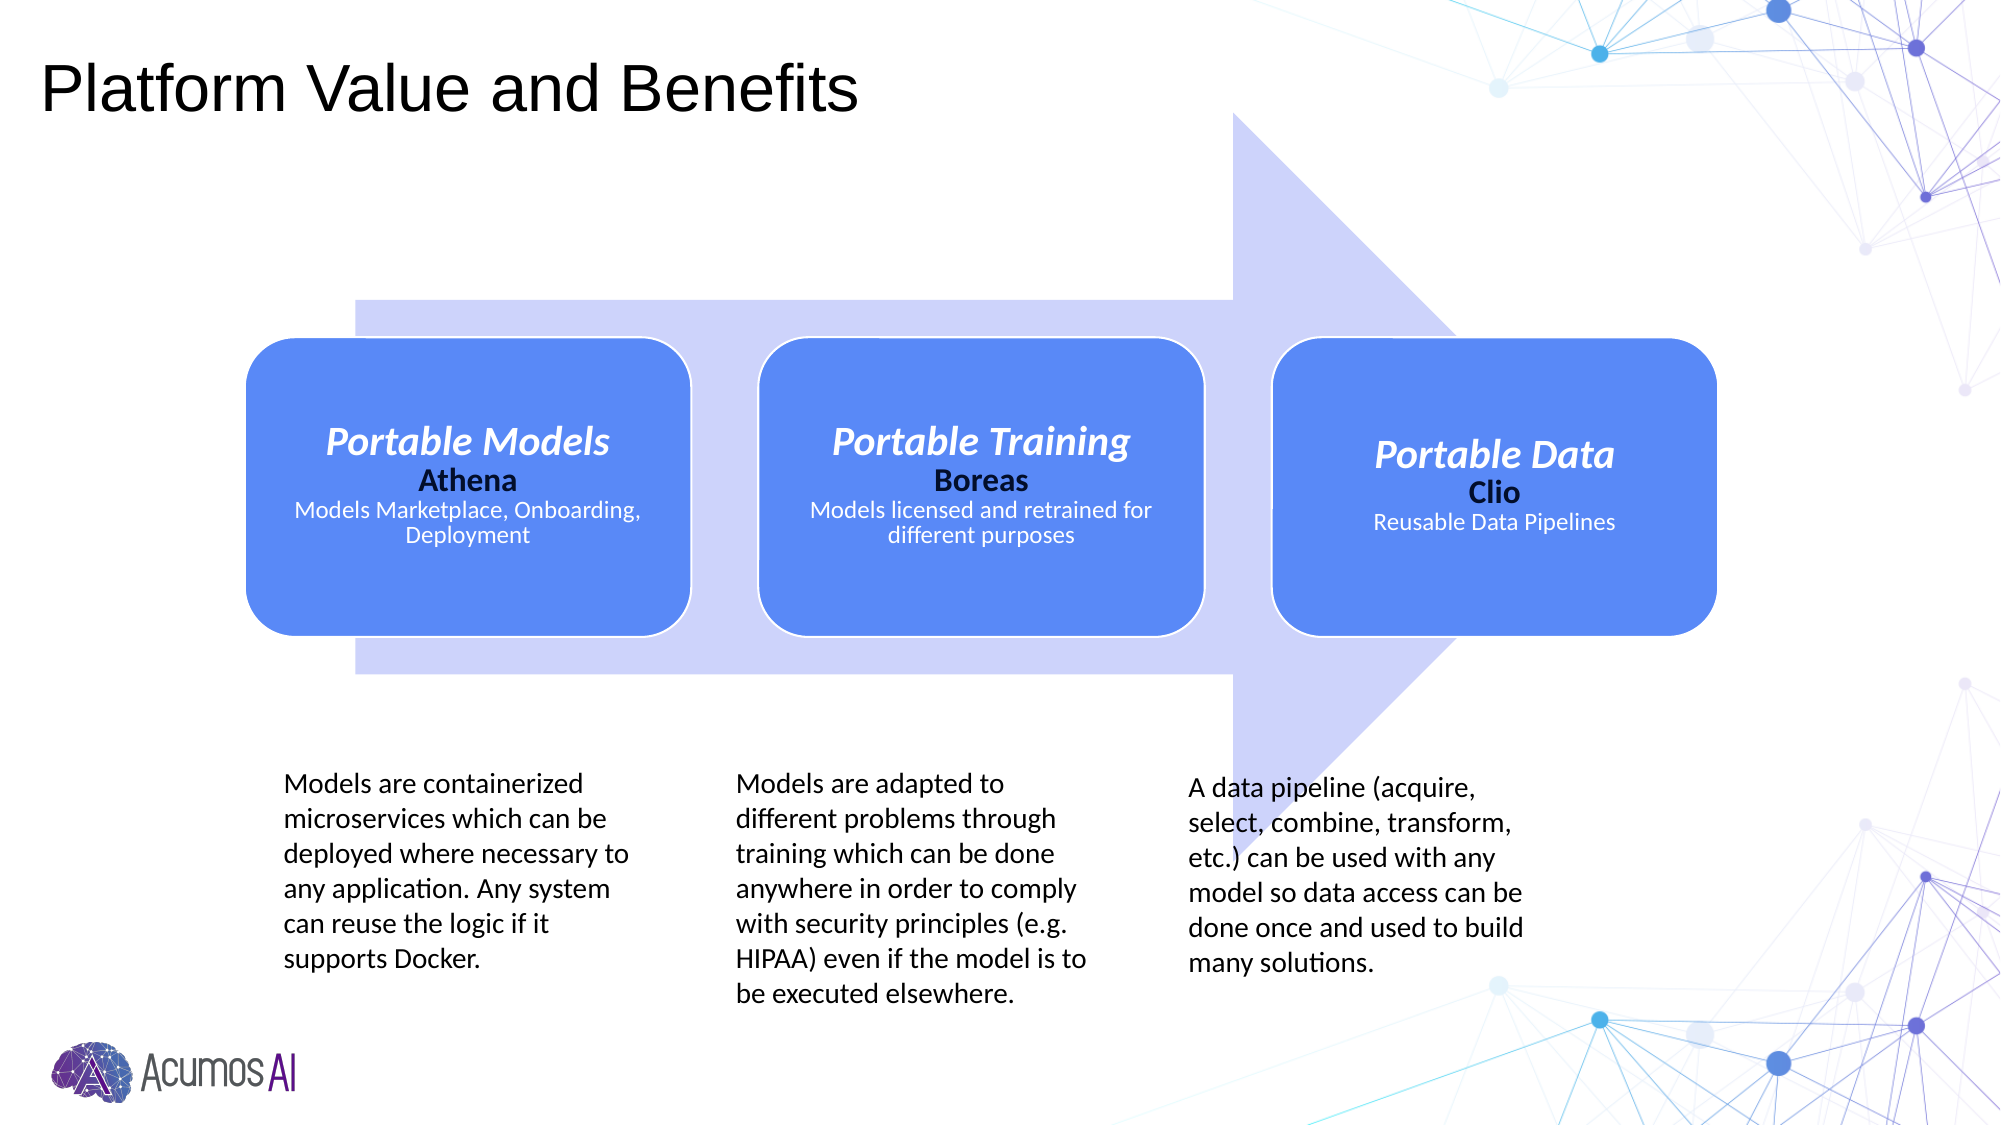

Platform Value and Benefits
Portable Models
Athena
Models Marketplace, Onboarding, Deployment
Portable Training
Boreas
Models licensed and retrained for different purposes
Portable Data
Clio
Reusable Data Pipelines
Models are adapted to different problems through training which can be done anywhere in order to comply with security principles (e.g. HIPAA) even if the model is to be executed elsewhere.
Models are containerized microservices which can be deployed where necessary to any application. Any system can reuse the logic if it supports Docker.
A data pipeline (acquire, select, combine, transform, etc.) can be used with any model so data access can be done once and used to build many solutions.